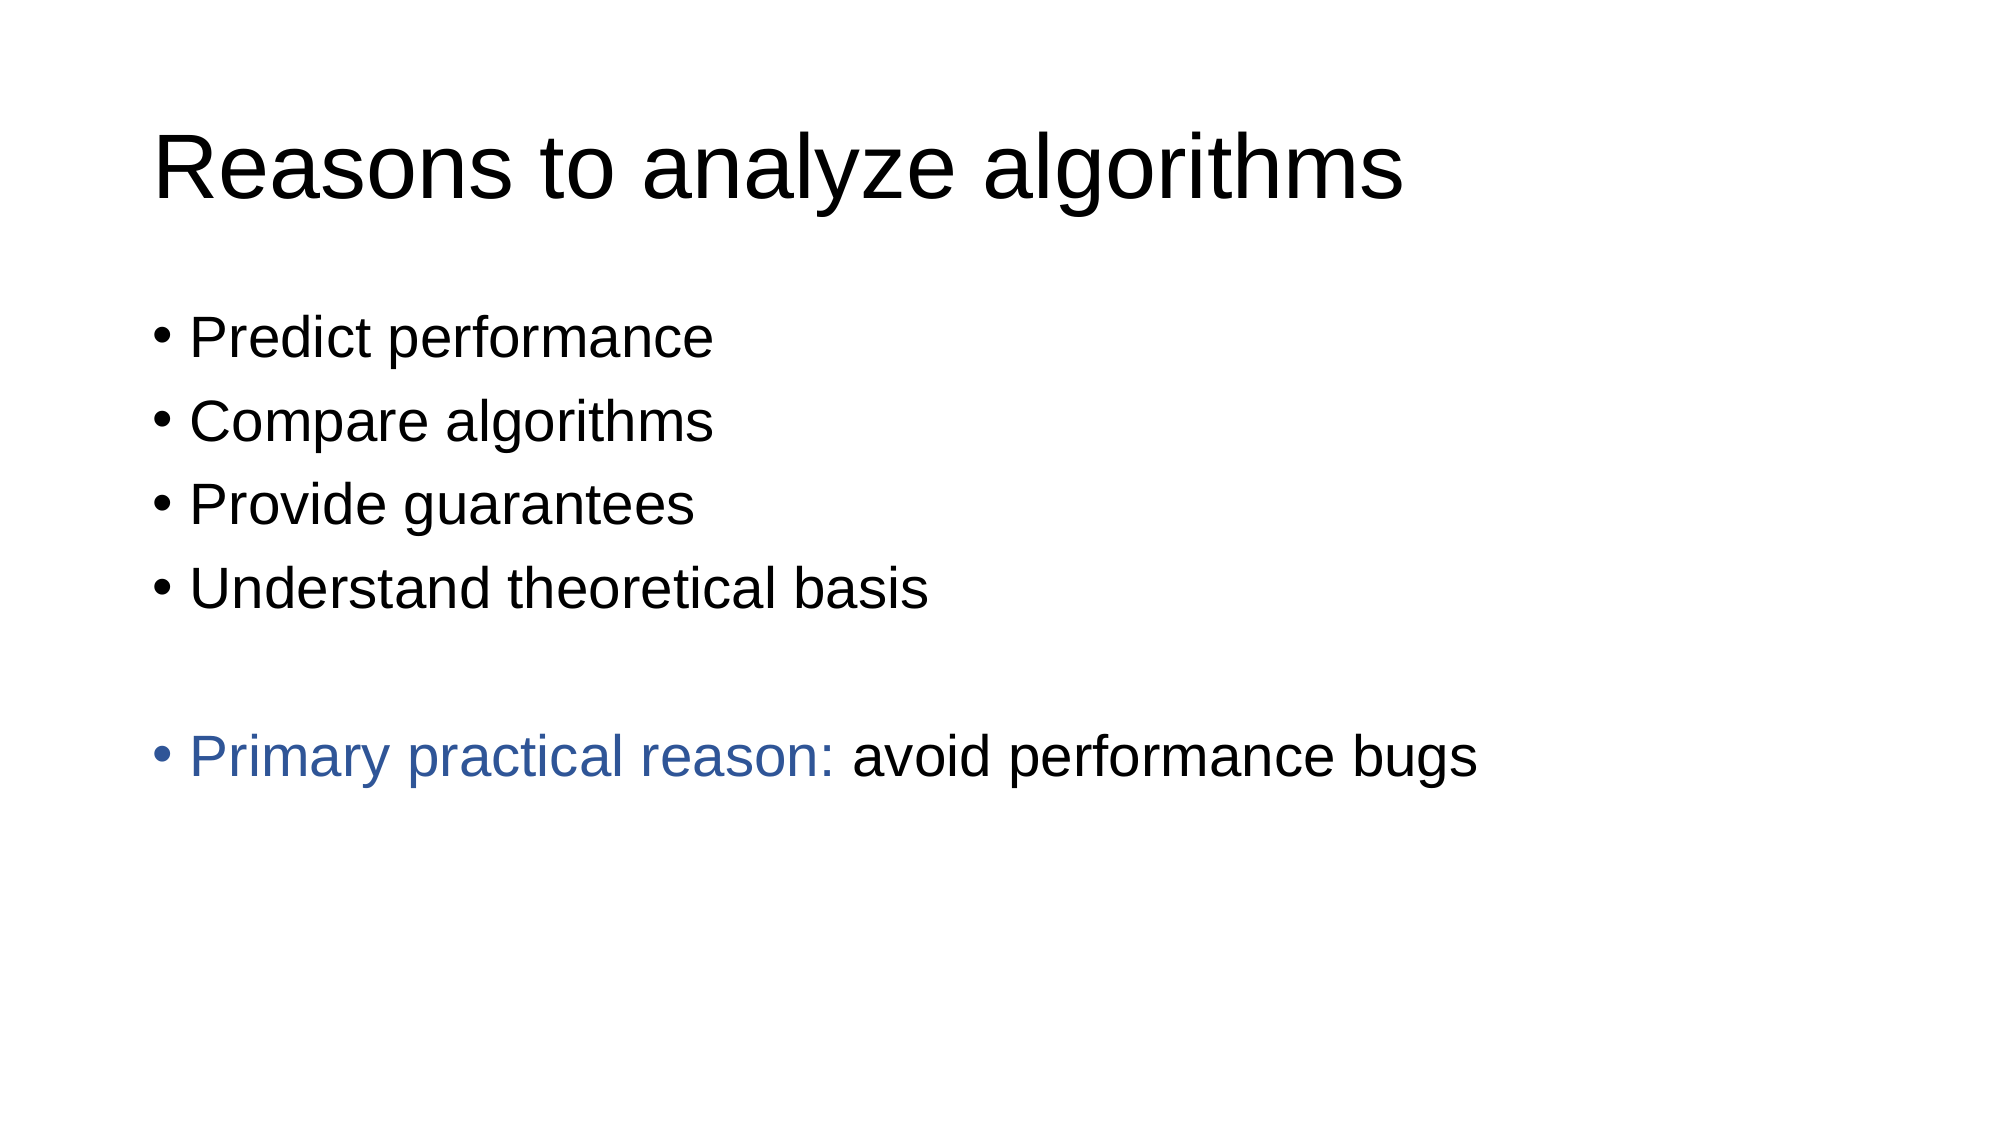

# Reasons to analyze algorithms
Predict performance
Compare algorithms
Provide guarantees
Understand theoretical basis

Primary practical reason: avoid performance bugs